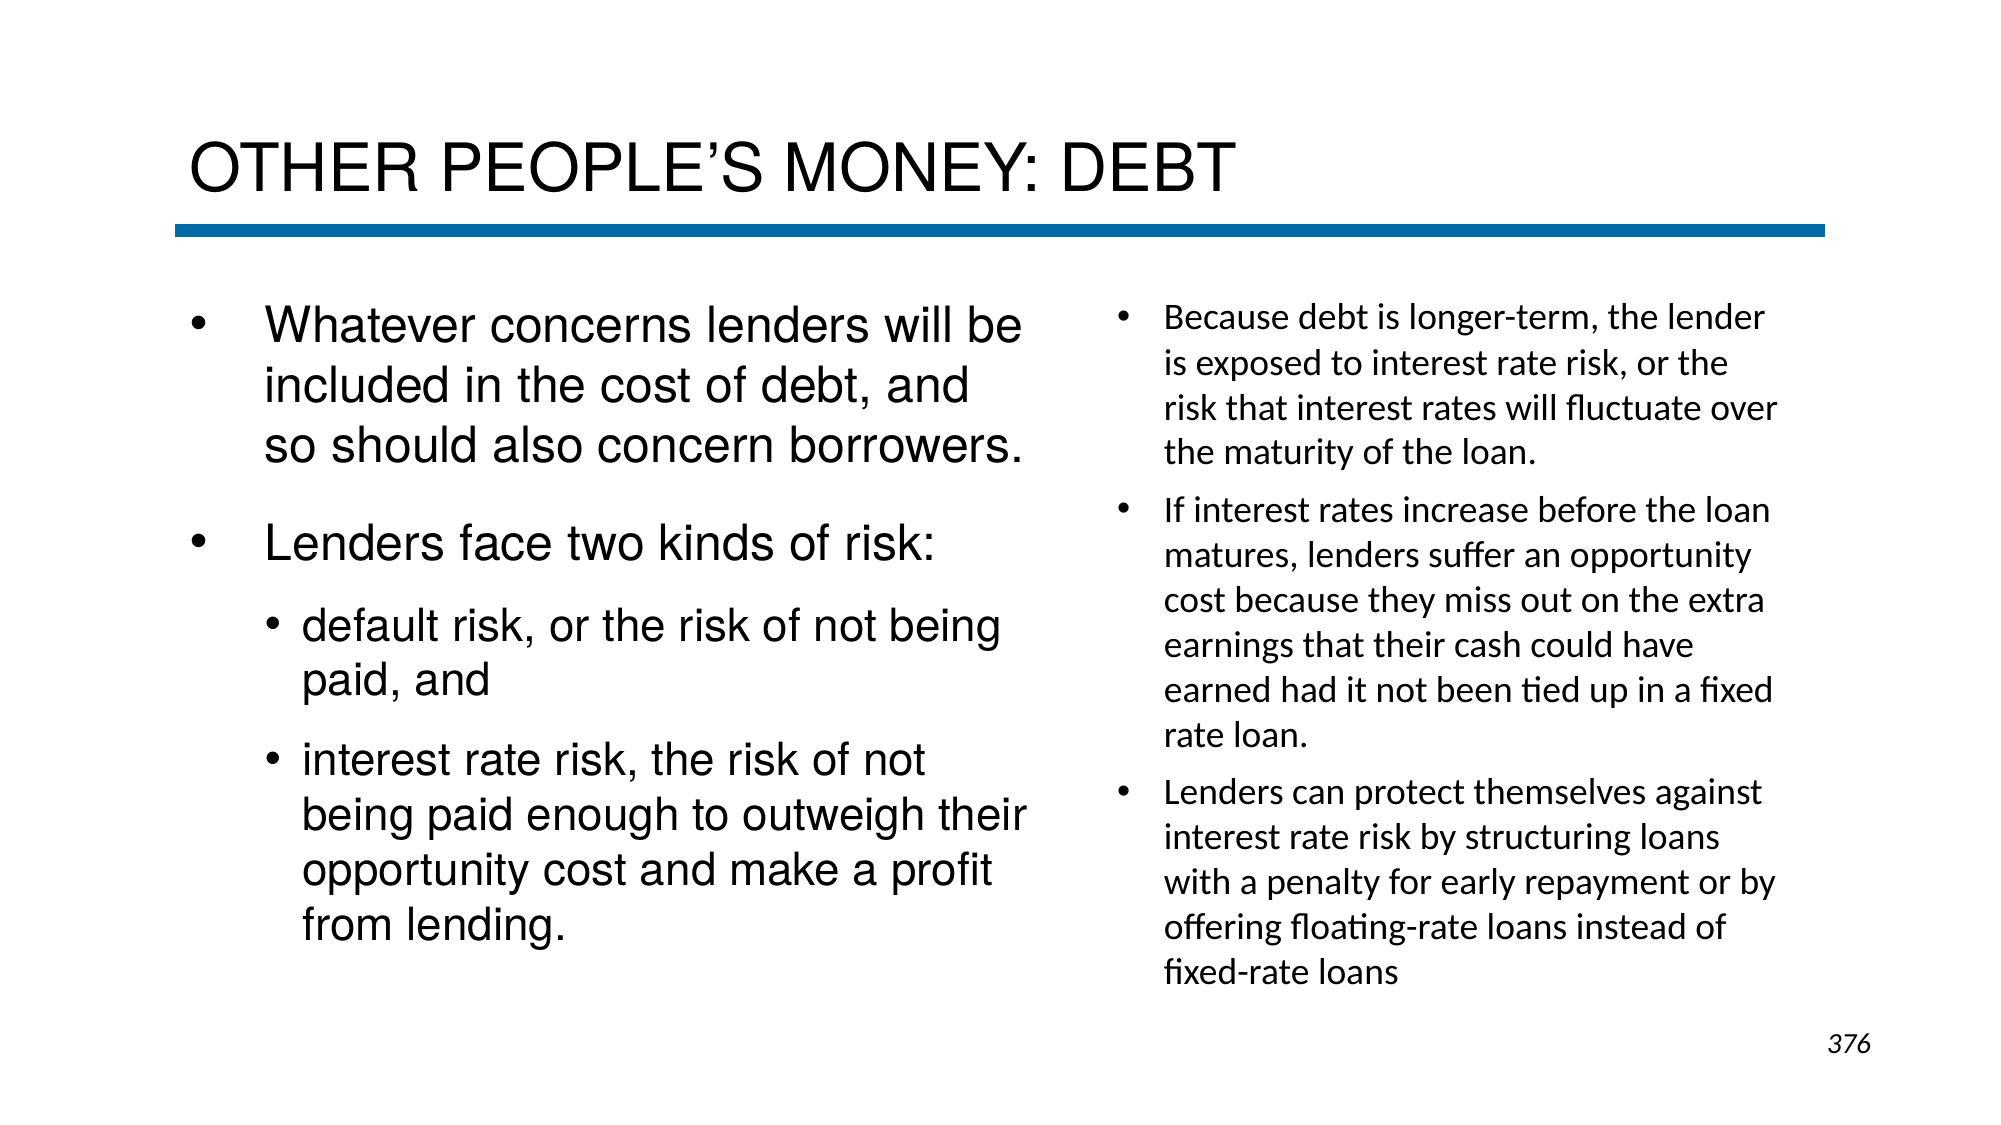

# Other People’s Money: debt
Whatever concerns lenders will be included in the cost of debt, and so should also concern borrowers.
Lenders face two kinds of risk:
default risk, or the risk of not being paid, and
interest rate risk, the risk of not being paid enough to outweigh their opportunity cost and make a profit from lending.

Because debt is longer-term, the lender is exposed to interest rate risk, or the risk that interest rates will fluctuate over the maturity of the loan.
If interest rates increase before the loan matures, lenders suffer an opportunity cost because they miss out on the extra earnings that their cash could have earned had it not been tied up in a fixed rate loan.
Lenders can protect themselves against interest rate risk by structuring loans with a penalty for early repayment or by offering floating-rate loans instead of fixed-rate loans